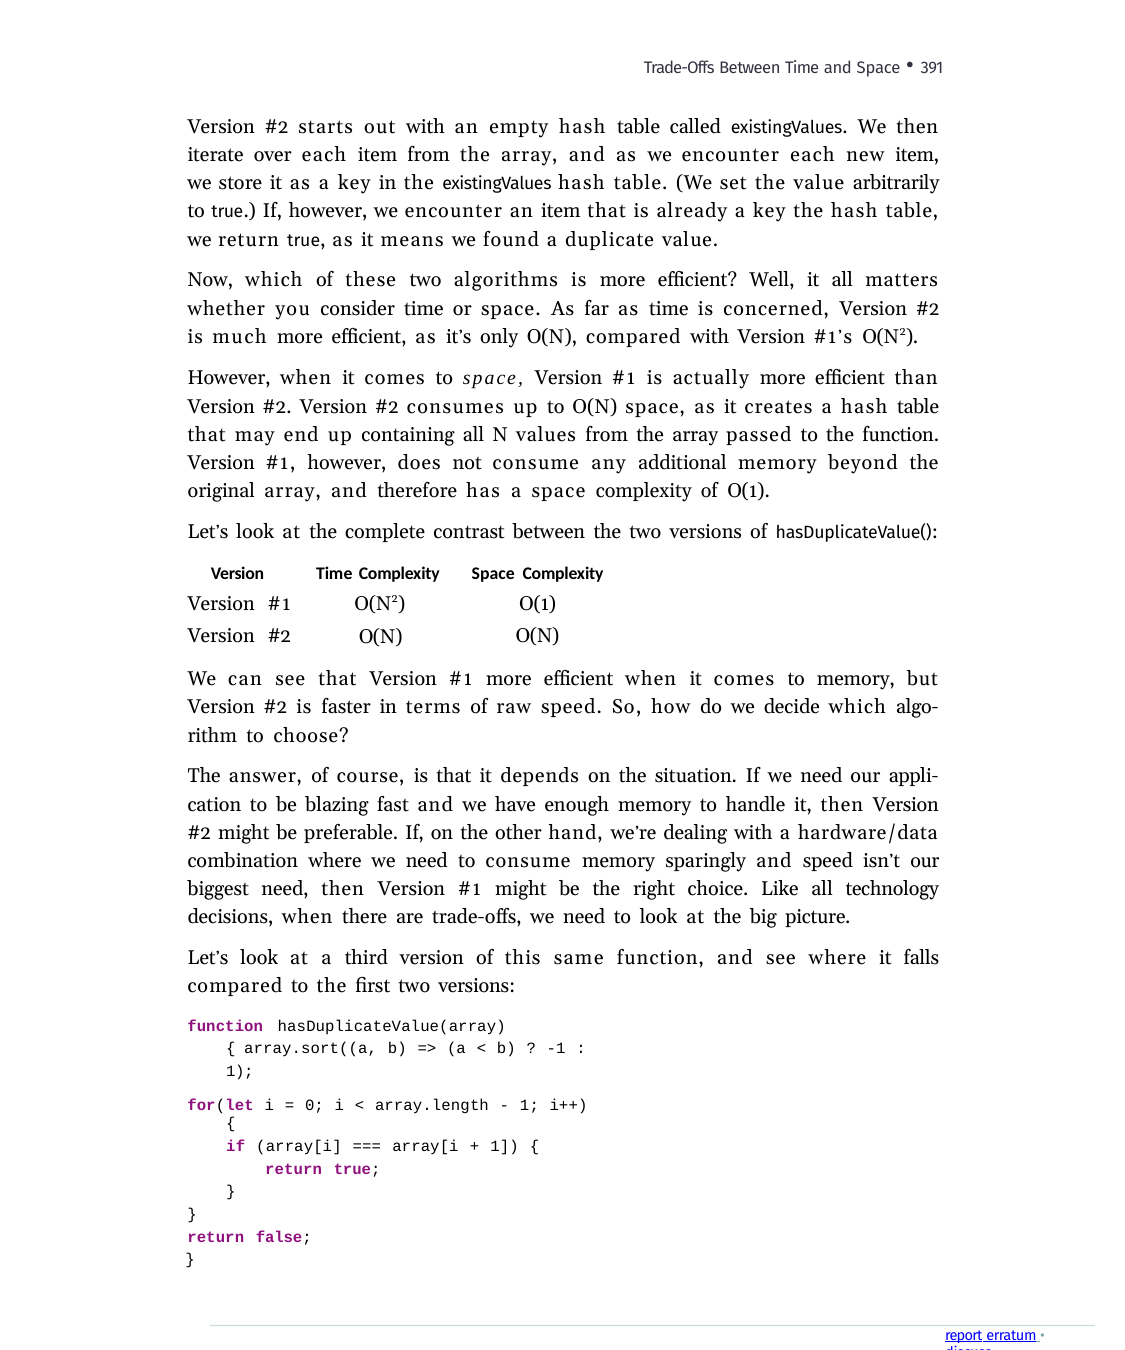

Trade-Offs Between Time and Space • 391

Version #2 starts out with an empty hash table called existingValues. We then iterate over each item from the array, and as we encounter each new item, we store it as a key in the existingValues hash table. (We set the value arbitrarily to true.) If, however, we encounter an item that is already a key the hash table, we return true, as it means we found a duplicate value.
Now, which of these two algorithms is more efficient? Well, it all matters whether you consider time or space. As far as time is concerned, Version #2 is much more efficient, as it’s only O(N), compared with Version #1’s O(N2).
However, when it comes to space, Version #1 is actually more efficient than Version #2. Version #2 consumes up to O(N) space, as it creates a hash table that may end up containing all N values from the array passed to the function. Version #1, however, does not consume any additional memory beyond the original array, and therefore has a space complexity of O(1).
Let’s look at the complete contrast between the two versions of hasDuplicateValue():
Space Complexity
O(1)
O(N)
Version	Time Complexity
Version #1
Version #2
O(N2)
O(N)
We can see that Version #1 more efficient when it comes to memory, but Version #2 is faster in terms of raw speed. So, how do we decide which algo- rithm to choose?
The answer, of course, is that it depends on the situation. If we need our appli- cation to be blazing fast and we have enough memory to handle it, then Version #2 might be preferable. If, on the other hand, we’re dealing with a hardware/data combination where we need to consume memory sparingly and speed isn’t our biggest need, then Version #1 might be the right choice. Like all technology decisions, when there are trade-offs, we need to look at the big picture.
Let’s look at a third version of this same function, and see where it falls compared to the first two versions:
function hasDuplicateValue(array) { array.sort((a, b) => (a < b) ? -1 : 1);
for(let i = 0; i < array.length - 1; i++) {
if (array[i] === array[i + 1]) {
return true;
}
}
return false;
}
report erratum • discuss